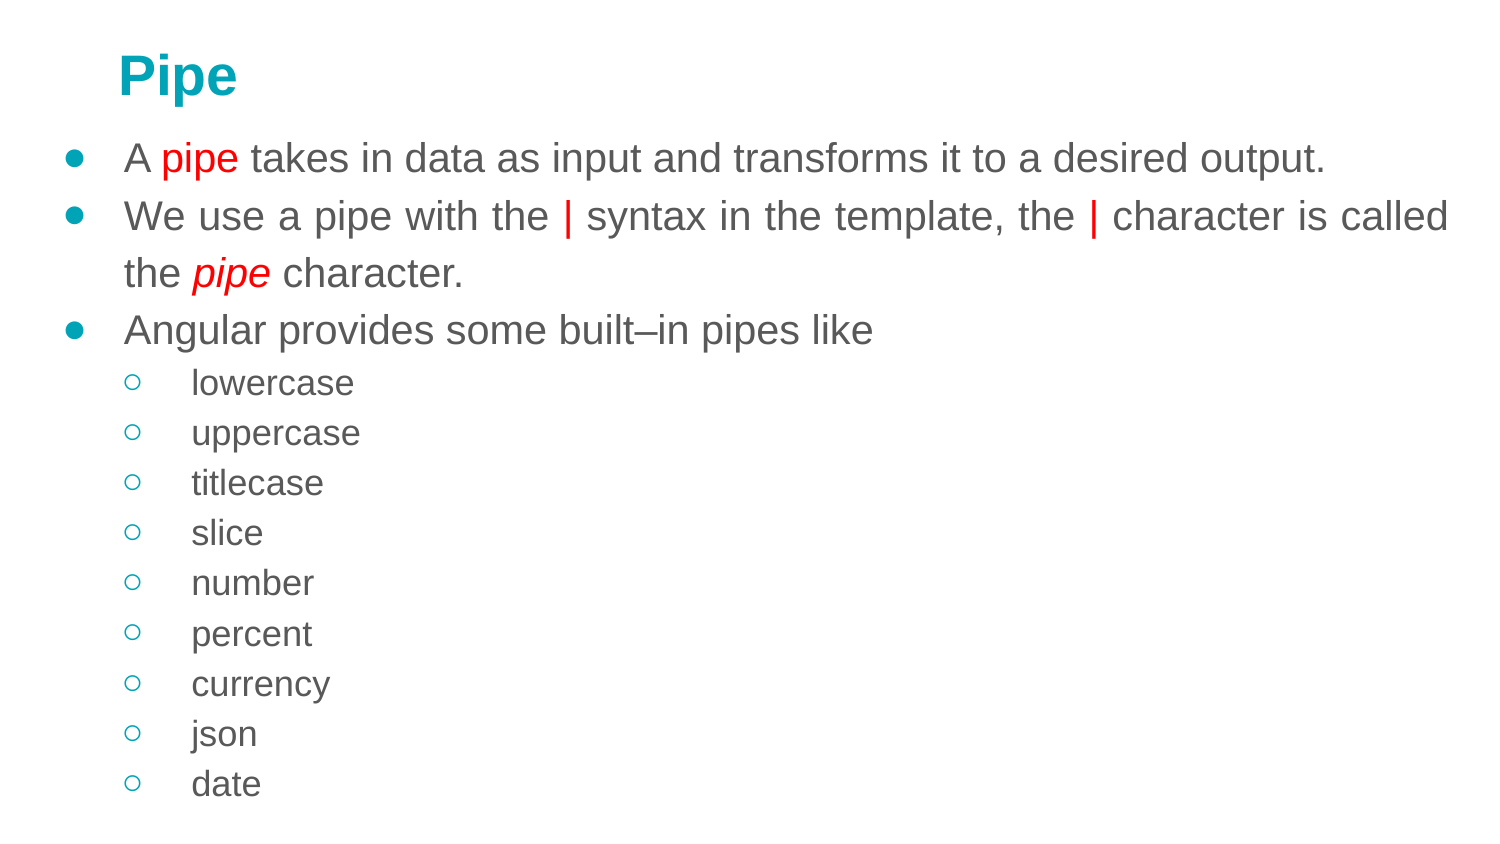

# Pipe
A pipe takes in data as input and transforms it to a desired output.
We use a pipe with the | syntax in the template, the | character is called the pipe character.
Angular provides some built–in pipes like
lowercase
uppercase
titlecase
slice
number
percent
currency
json
date